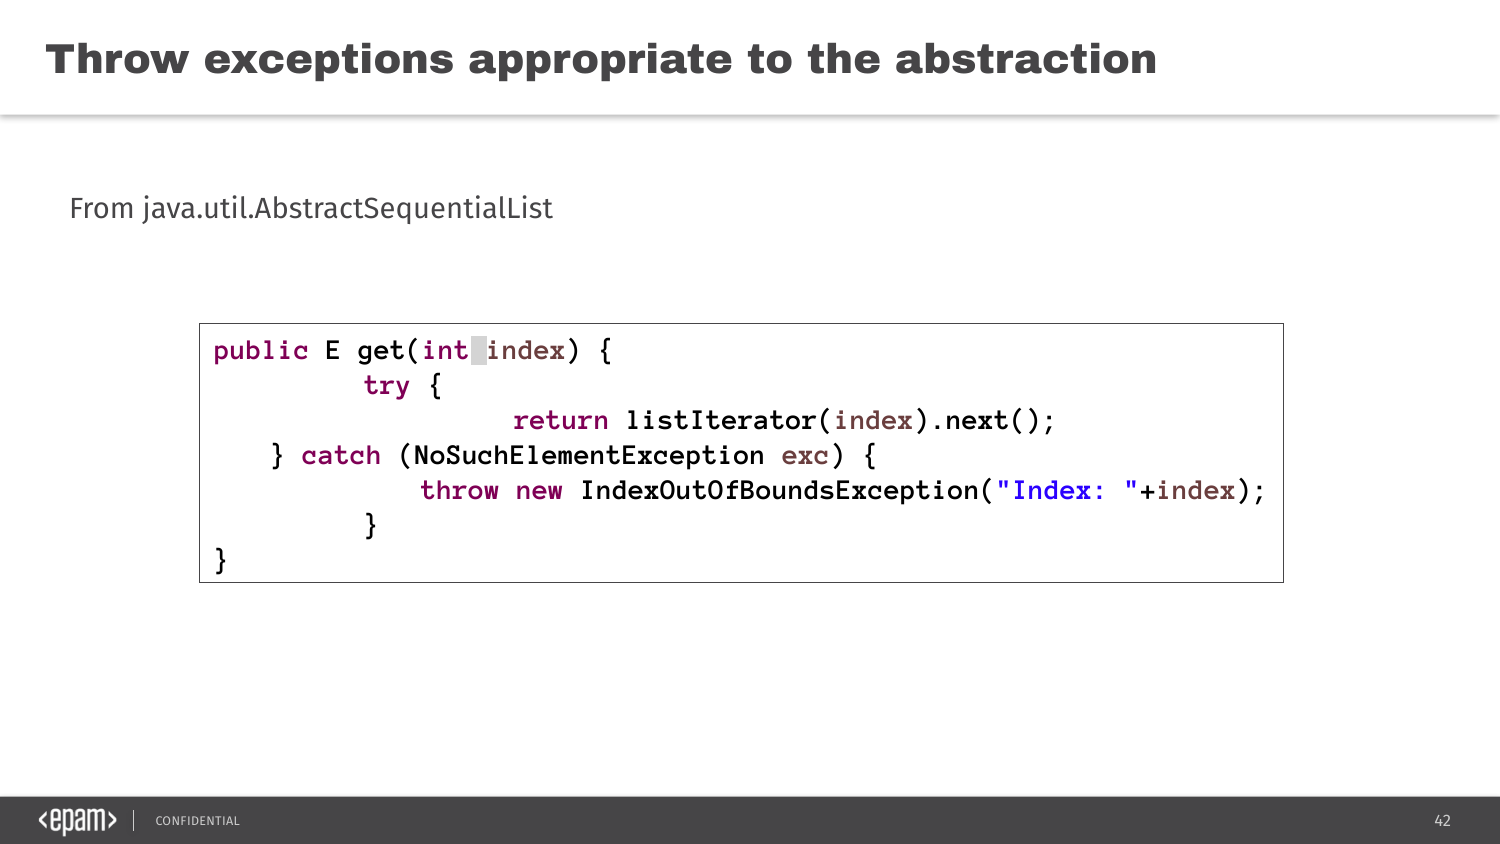

Throw exceptions appropriate to the abstraction
From java.util.AbstractSequentialList
public E get(int index) {
	try {
		return listIterator(index).next();
} catch (NoSuchElementException exc) {
	throw new IndexOutOfBoundsException("Index: "+index);
	}
}